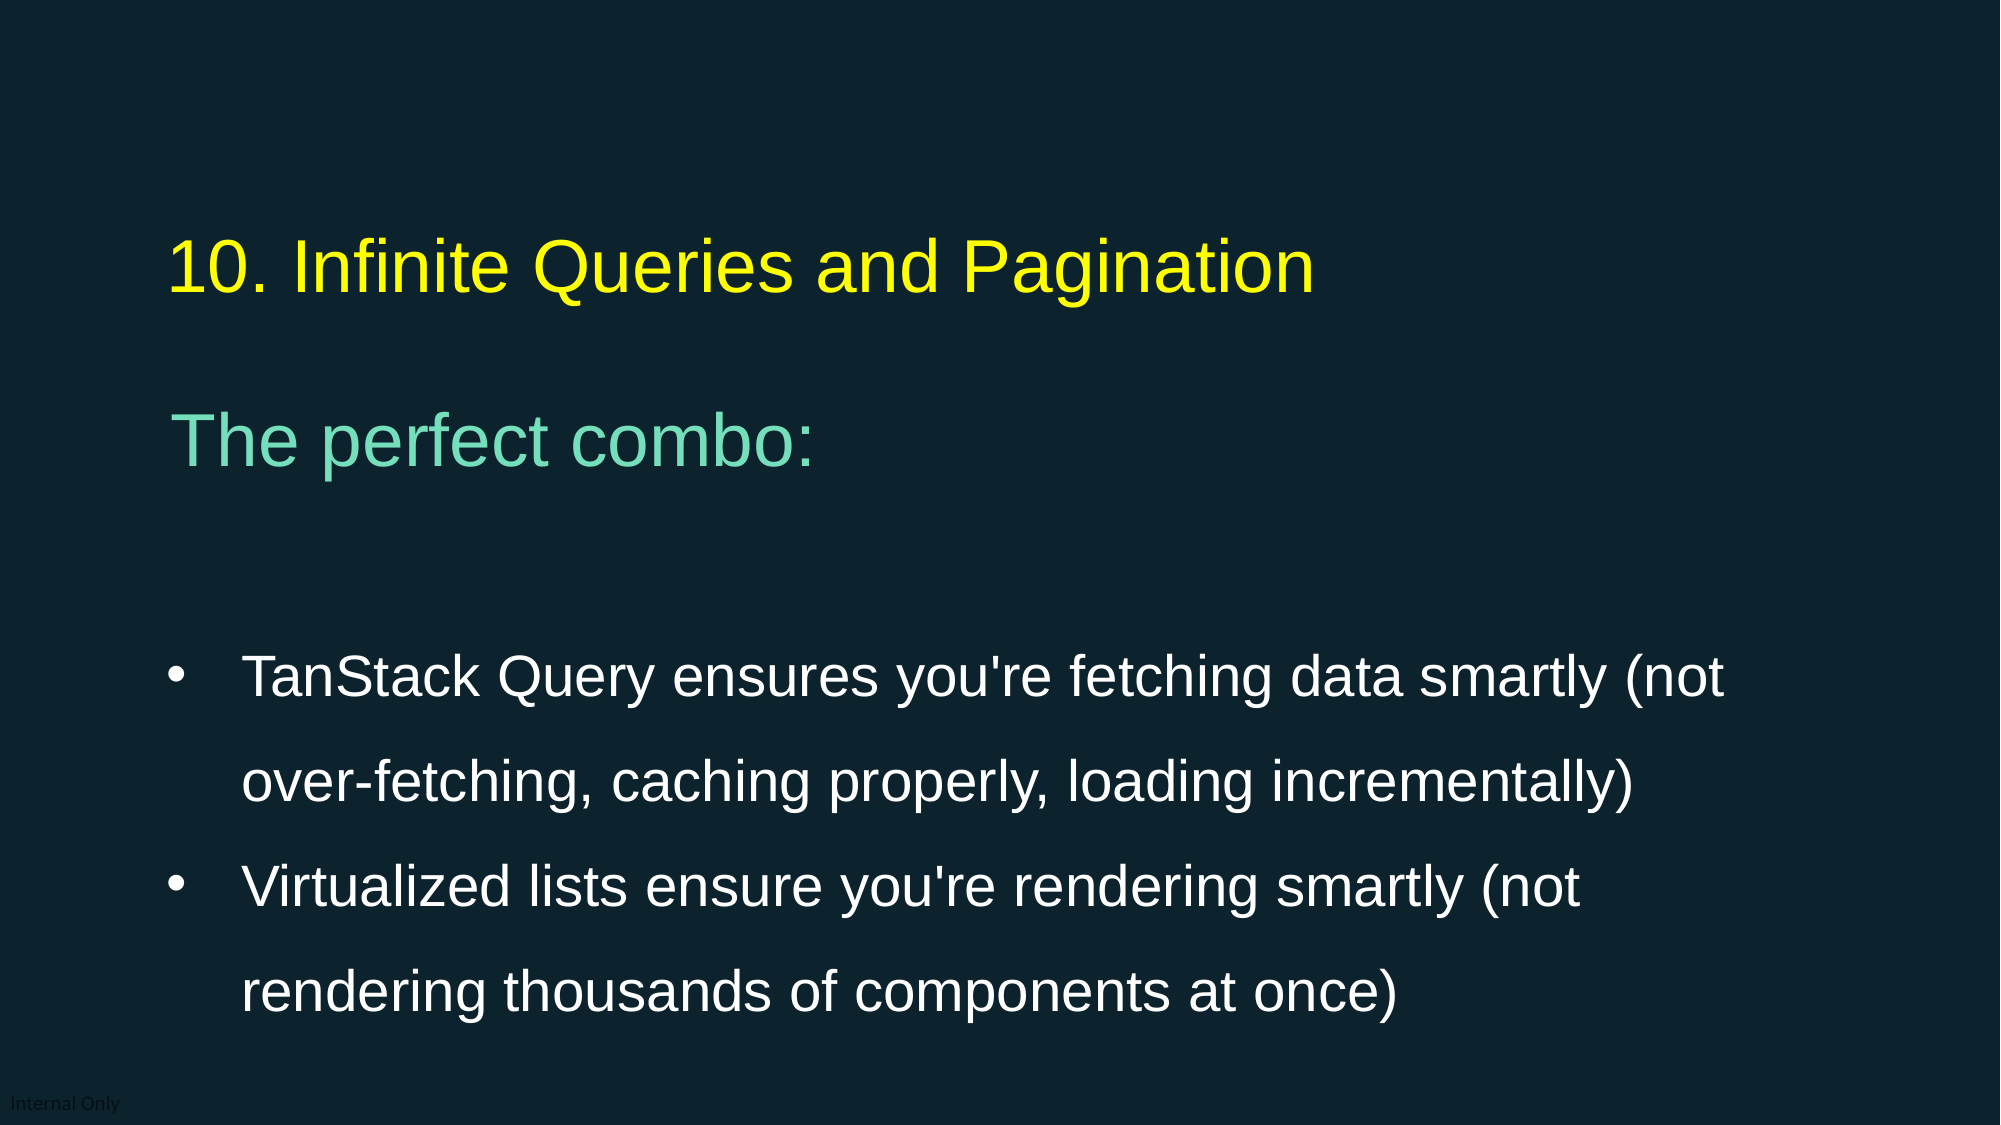

10. Infinite Queries and Pagination
The perfect combo:
TanStack Query ensures you're fetching data smartly (not over-fetching, caching properly, loading incrementally)
Virtualized lists ensure you're rendering smartly (not rendering thousands of components at once)